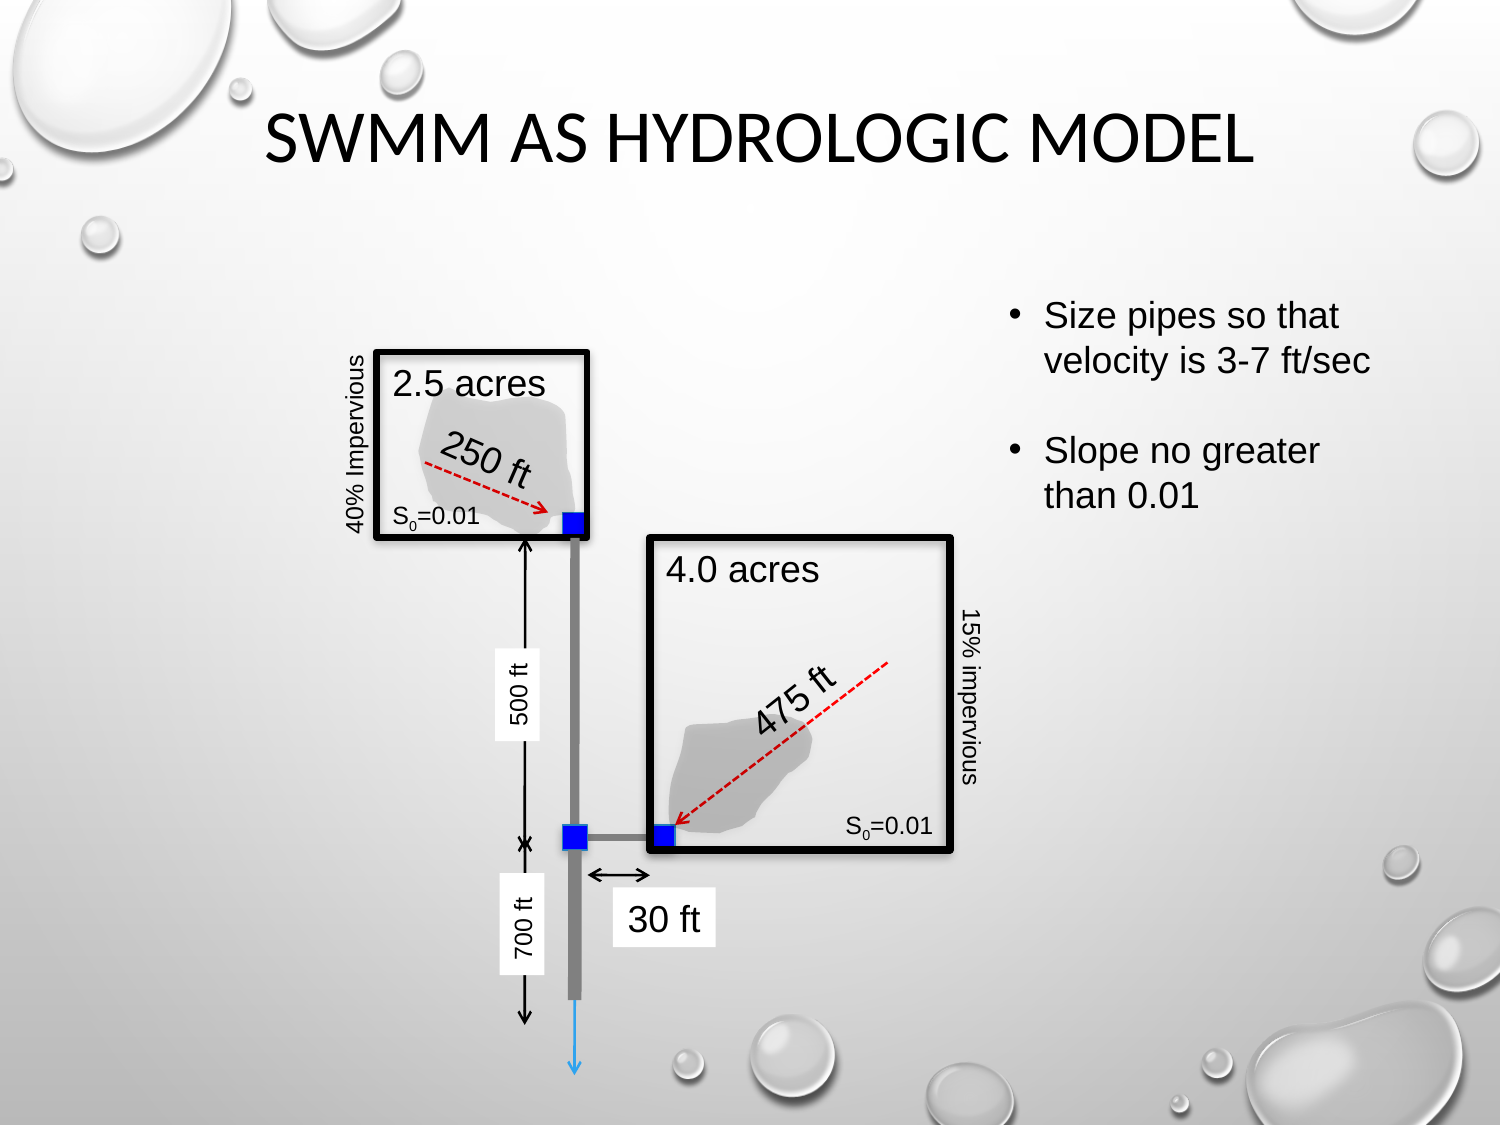

# SWMM as Hydrologic Model
Size pipes so that velocity is 3-7 ft/sec

Slope no greater than 0.01

2.5 acres

40% Impervious
250 ft
S0=0.01

4.0 acres
475 ft
500 ft
15% impervious

S0=0.01

30 ft
700 ft